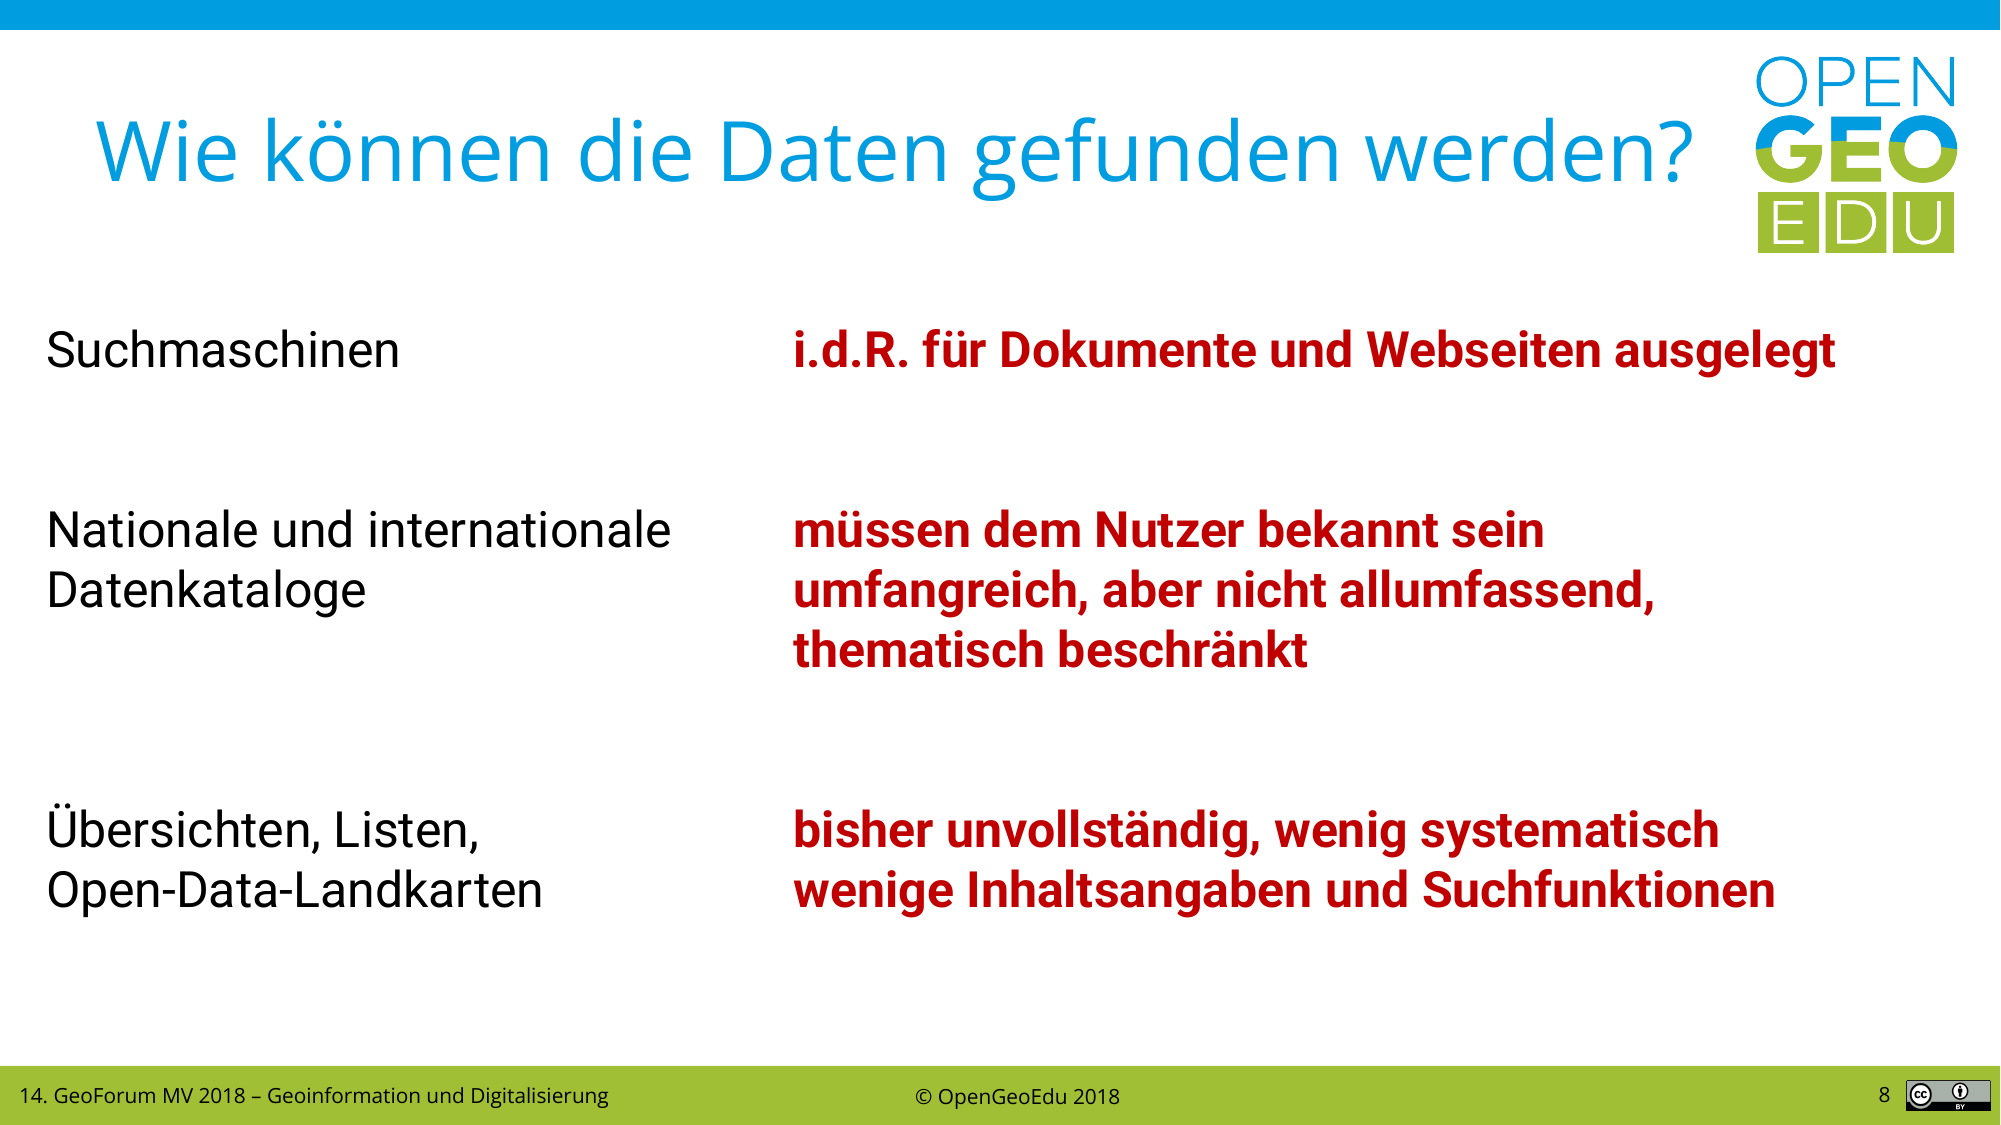

# Wie können die Daten gefunden werden?
Suchmaschinen

Nationale und internationale Datenkataloge

Übersichten, Listen,
Open-Data-Landkarten
i.d.R. für Dokumente und Webseiten ausgelegt

müssen dem Nutzer bekannt sein
umfangreich, aber nicht allumfassend, thematisch beschränkt

bisher unvollständig, wenig systematisch wenige Inhaltsangaben und Suchfunktionen